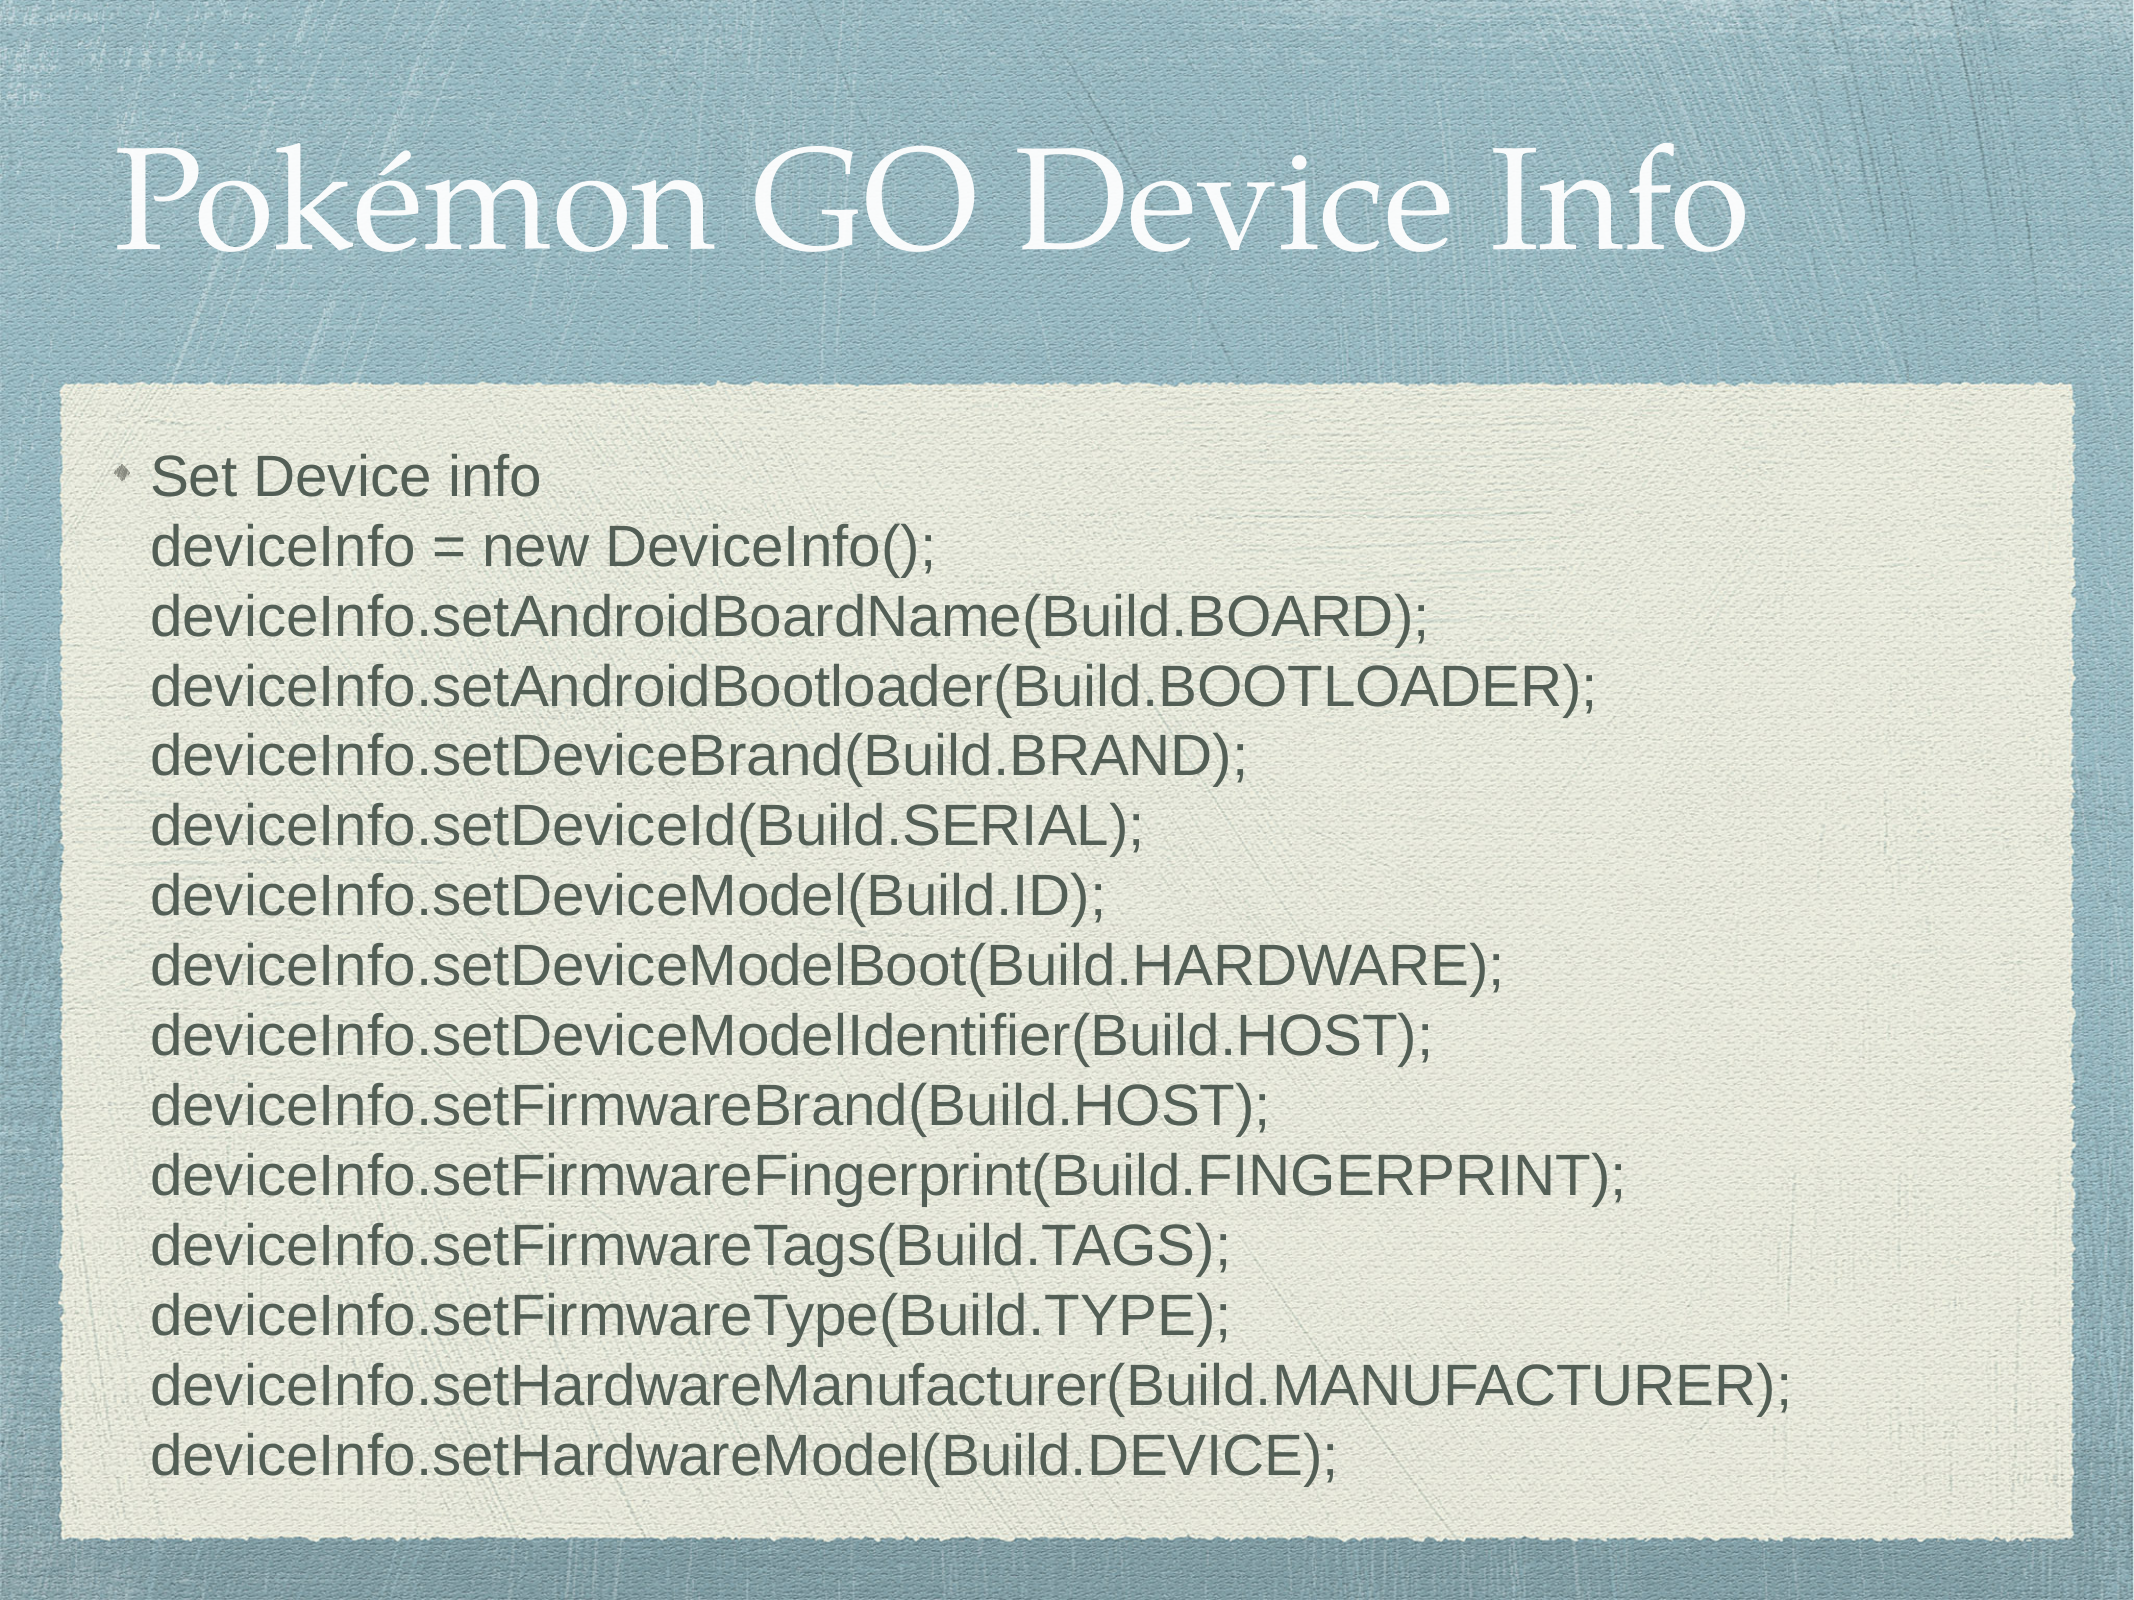

# Pokémon GO Device Info
Set Device info
deviceInfo = new DeviceInfo();
deviceInfo.setAndroidBoardName(Build.BOARD);
deviceInfo.setAndroidBootloader(Build.BOOTLOADER);
deviceInfo.setDeviceBrand(Build.BRAND);
deviceInfo.setDeviceId(Build.SERIAL);
deviceInfo.setDeviceModel(Build.ID);
deviceInfo.setDeviceModelBoot(Build.HARDWARE);
deviceInfo.setDeviceModelIdentifier(Build.HOST);
deviceInfo.setFirmwareBrand(Build.HOST);
deviceInfo.setFirmwareFingerprint(Build.FINGERPRINT);
deviceInfo.setFirmwareTags(Build.TAGS);
deviceInfo.setFirmwareType(Build.TYPE);
deviceInfo.setHardwareManufacturer(Build.MANUFACTURER);
deviceInfo.setHardwareModel(Build.DEVICE);